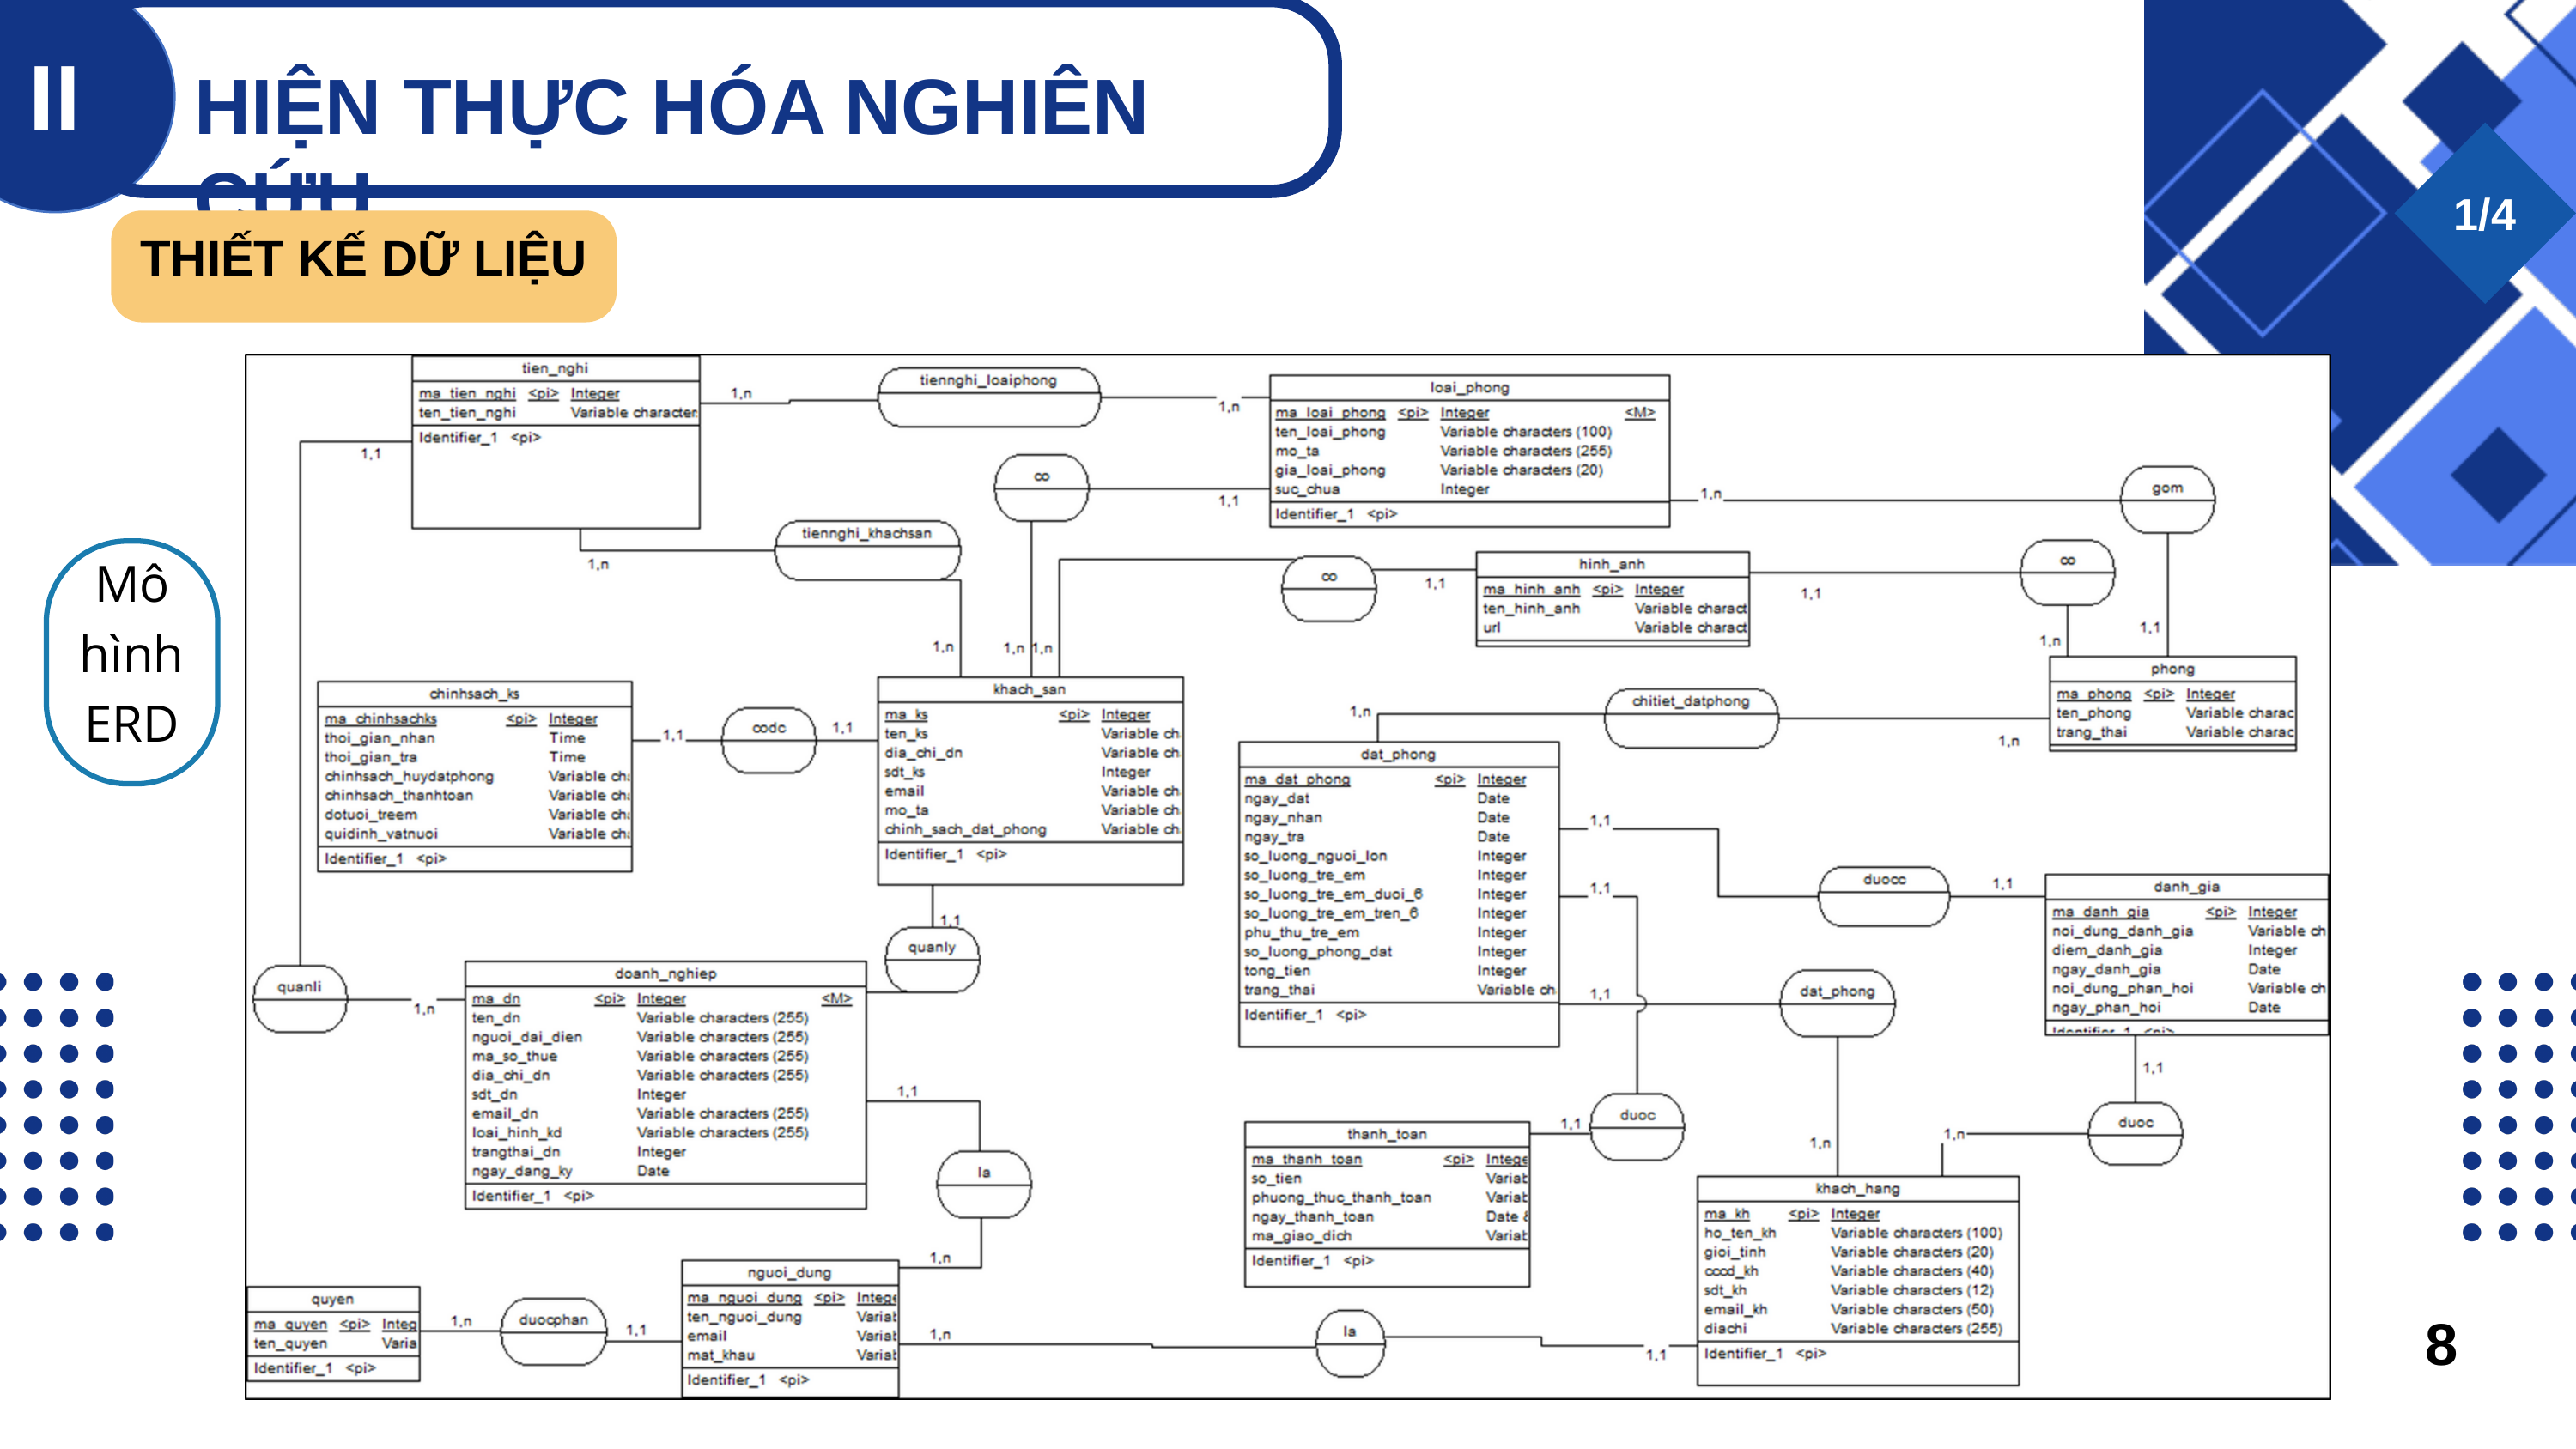

II
HIỆN THỰC HÓA NGHIÊN CỨU

1/4

THIẾT KẾ DỮ LIỆU

Mô hình ERD

8